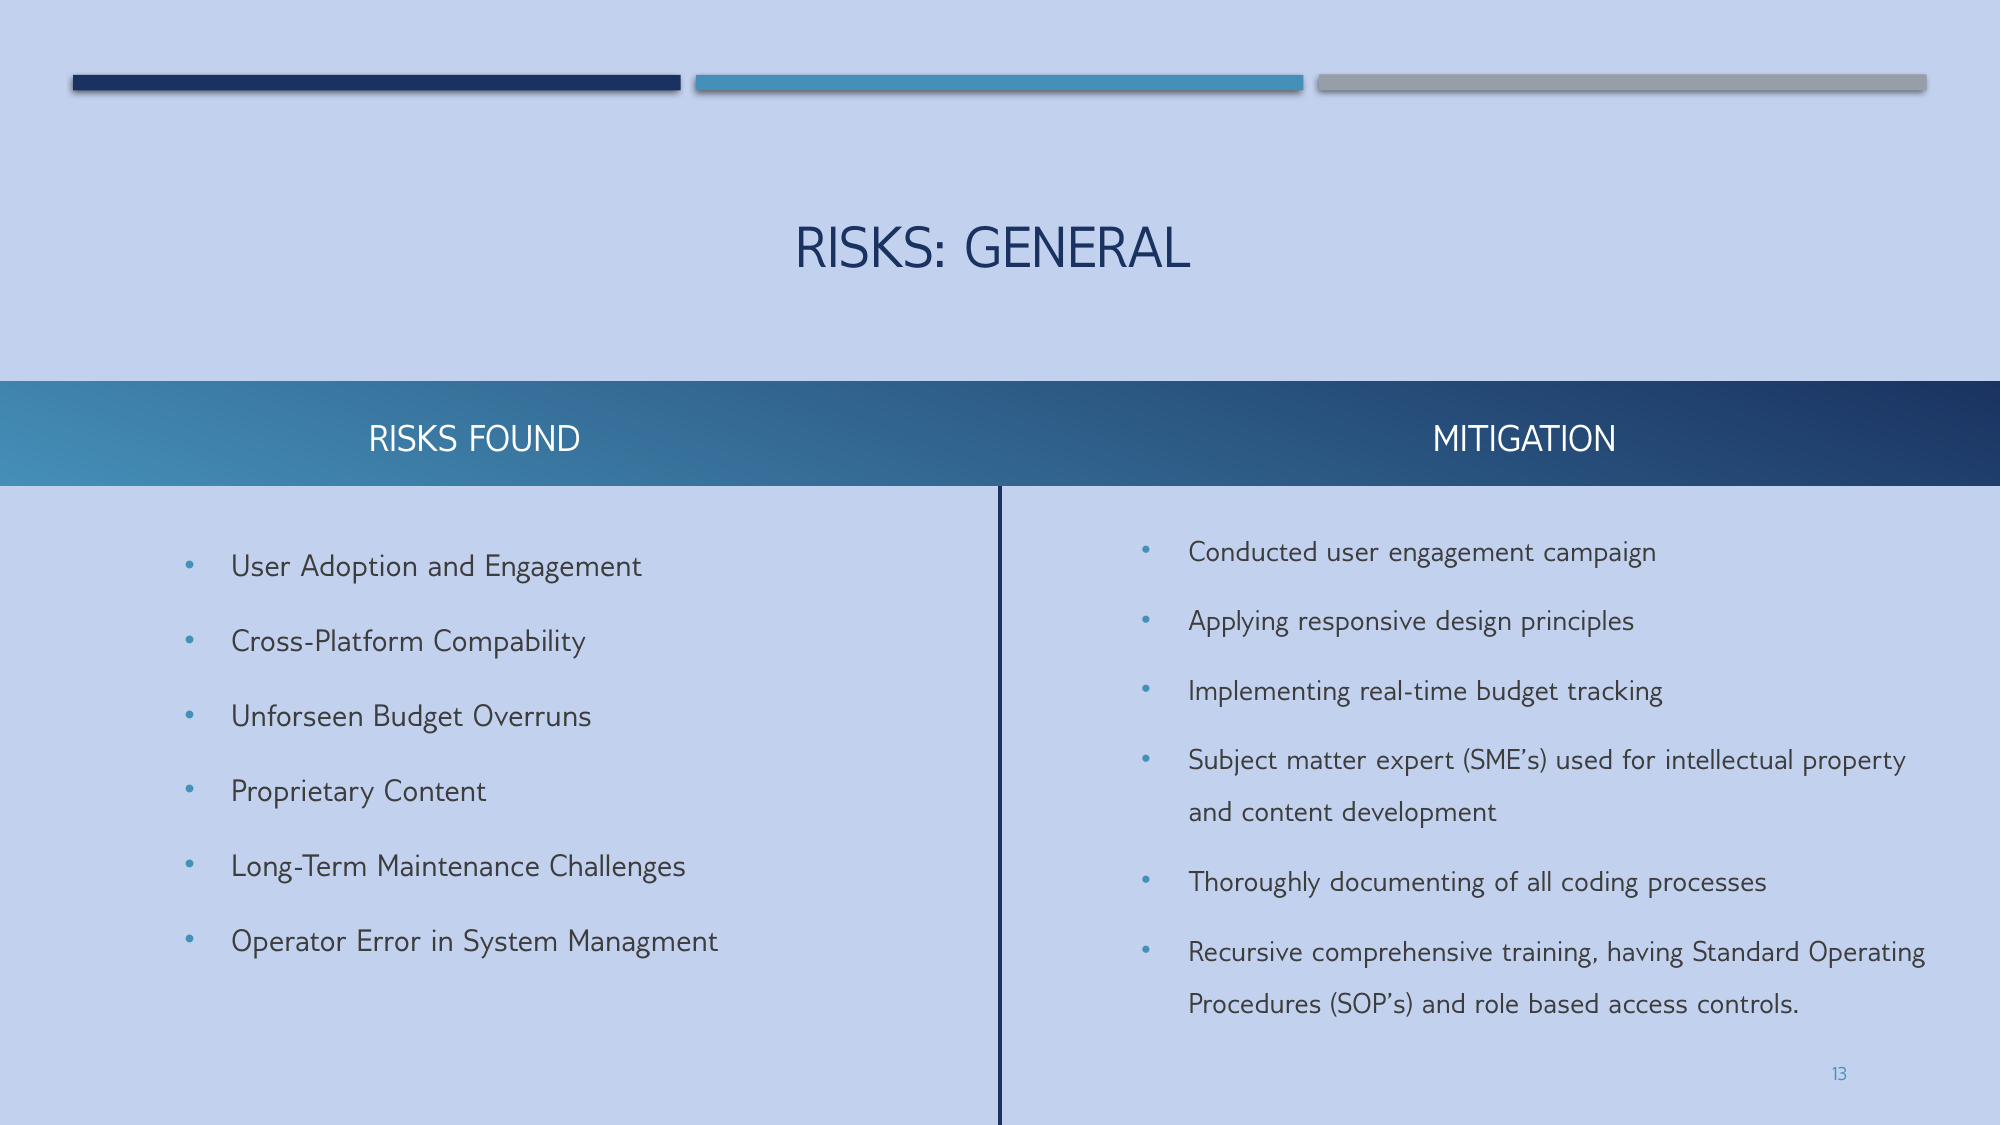

# Risks: general
Risks found
mitigation
Conducted user engagement campaign
Applying responsive design principles
Implementing real-time budget tracking
Subject matter expert (SME’s) used for intellectual property and content development
Thoroughly documenting of all coding processes
Recursive comprehensive training, having Standard Operating Procedures (SOP’s) and role based access controls.
User Adoption and Engagement
Cross-Platform Compability
Unforseen Budget Overruns
Proprietary Content
Long-Term Maintenance Challenges
Operator Error in System Managment
13